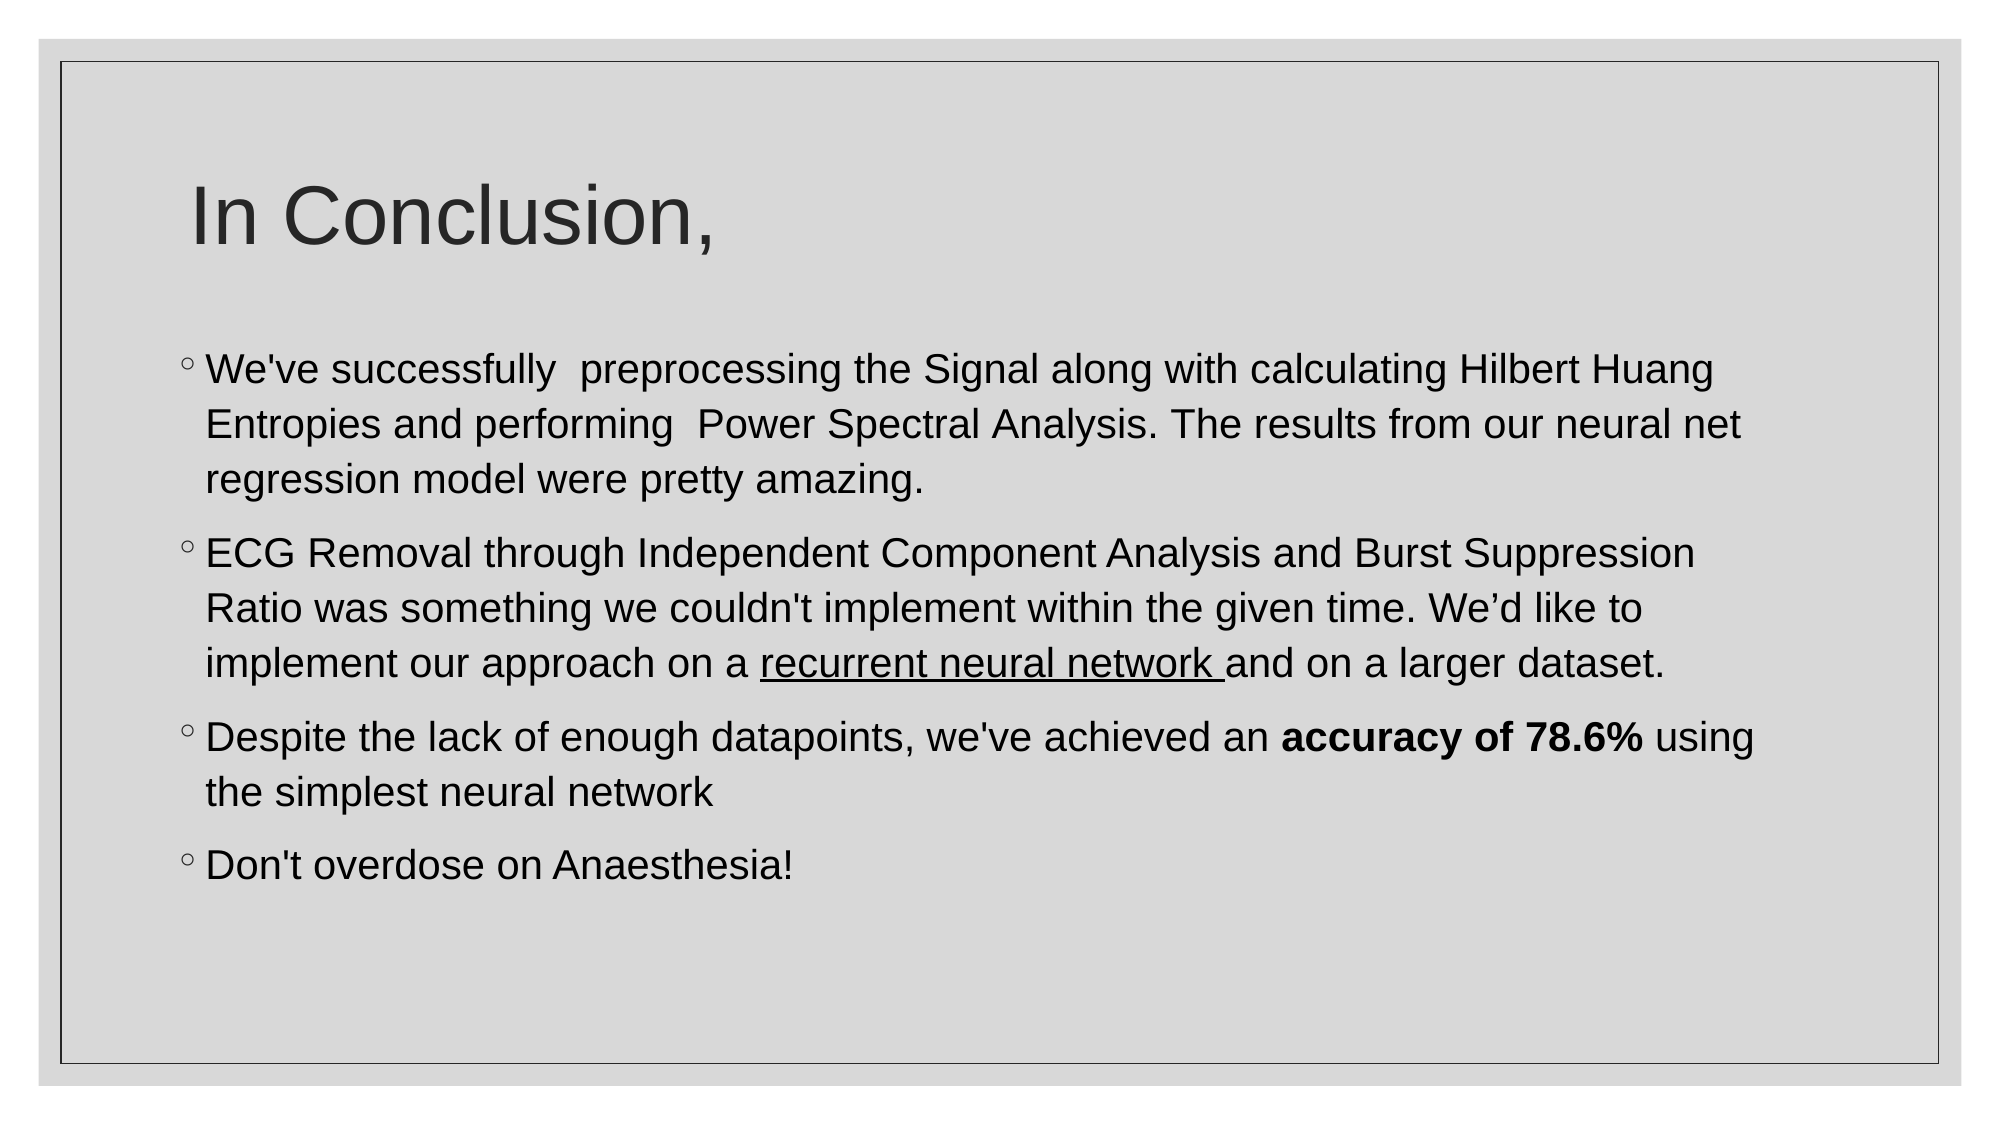

# In Conclusion,
We've successfully  preprocessing the Signal along with calculating Hilbert Huang Entropies and performing  Power Spectral Analysis. The results from our neural net regression model were pretty amazing.
ECG Removal through Independent Component Analysis and Burst Suppression Ratio was something we couldn't implement within the given time. We’d like to implement our approach on a recurrent neural network and on a larger dataset.
Despite the lack of enough datapoints, we've achieved an accuracy of 78.6% using the simplest neural network
Don't overdose on Anaesthesia!